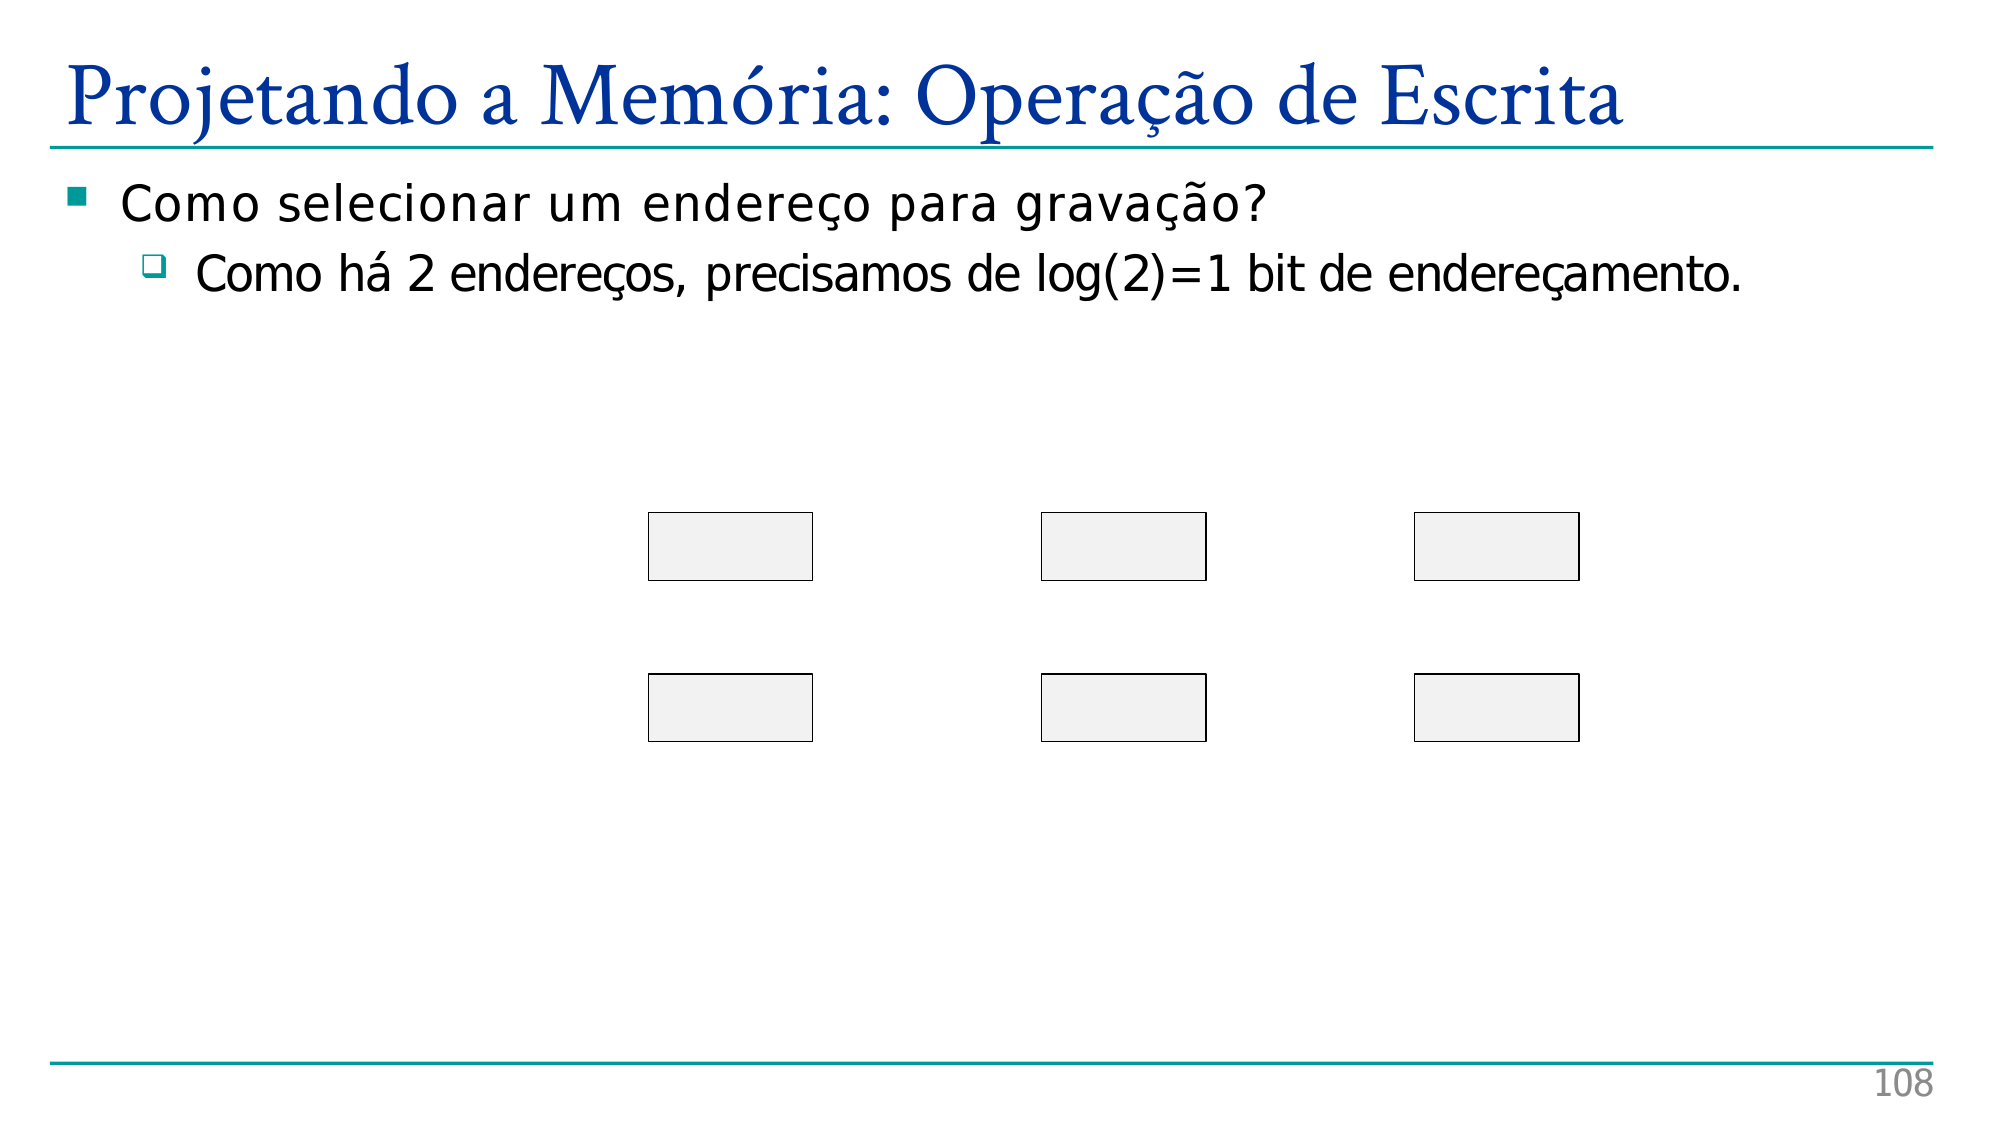

# Projetando a Memória: Operação de Escrita
Como selecionar um endereço para gravação?
Como há 2 endereços, precisamos de log(2)=1 bit de endereçamento.

108